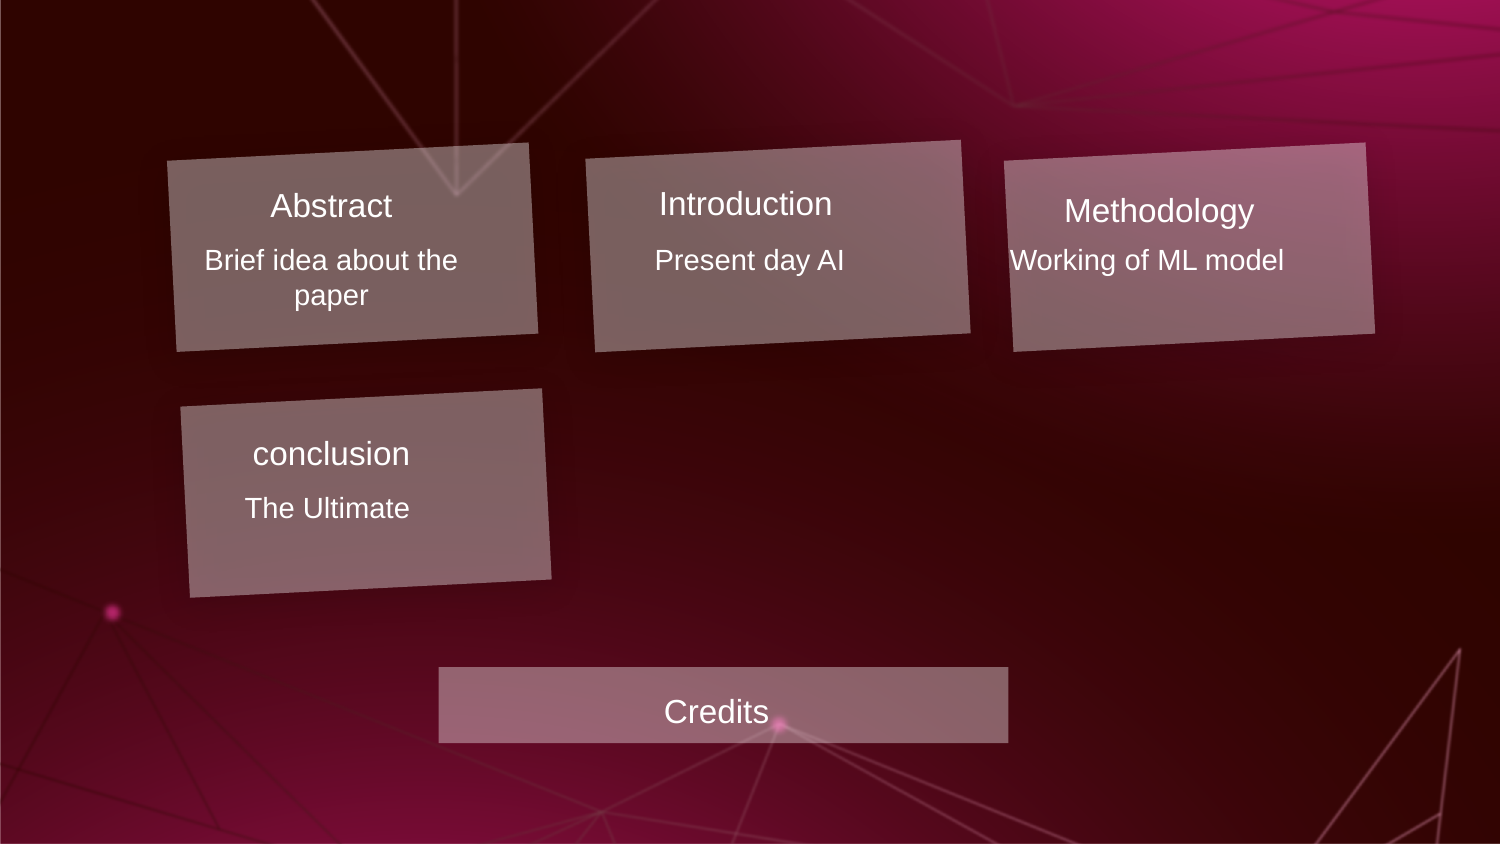

# Abstract
Introduction
Methodology
Brief idea about the paper
Present day AI
Working of ML model

conclusion
The Ultimate

Credits